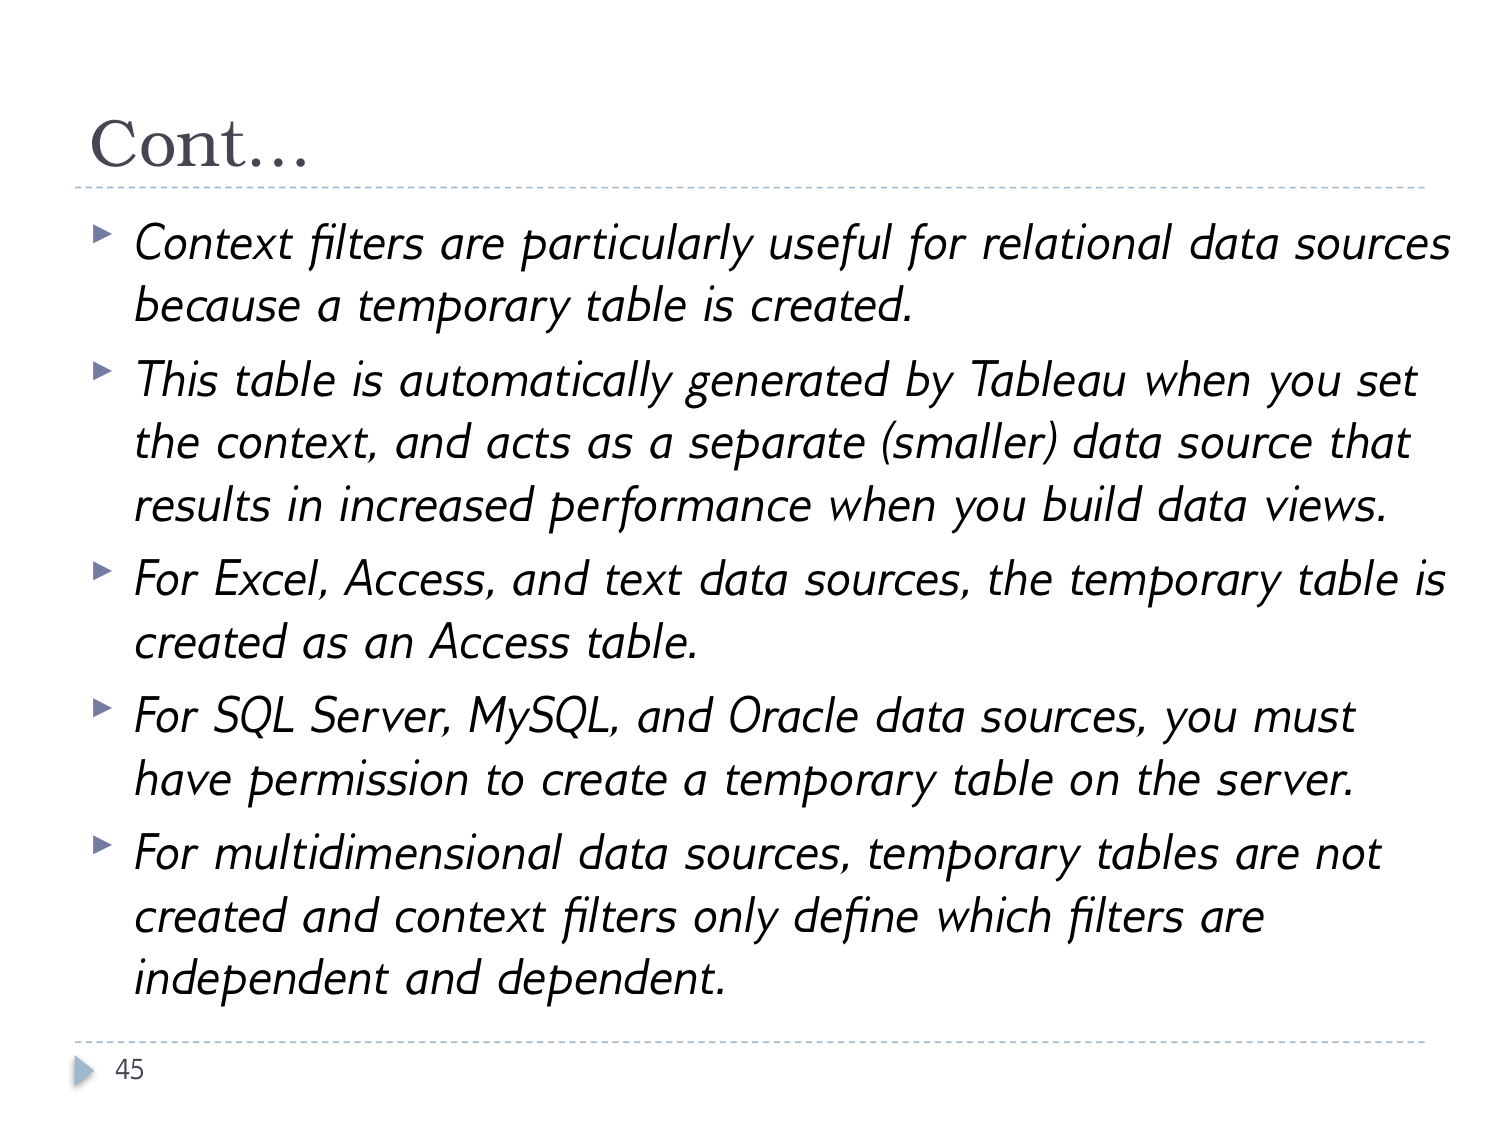

# Cont…
Context filters are particularly useful for relational data sources because a temporary table is created.
This table is automatically generated by Tableau when you set the context, and acts as a separate (smaller) data source that results in increased performance when you build data views.
For Excel, Access, and text data sources, the temporary table is created as an Access table.
For SQL Server, MySQL, and Oracle data sources, you must have permission to create a temporary table on the server.
For multidimensional data sources, temporary tables are not created and context filters only define which filters are independent and dependent.
45